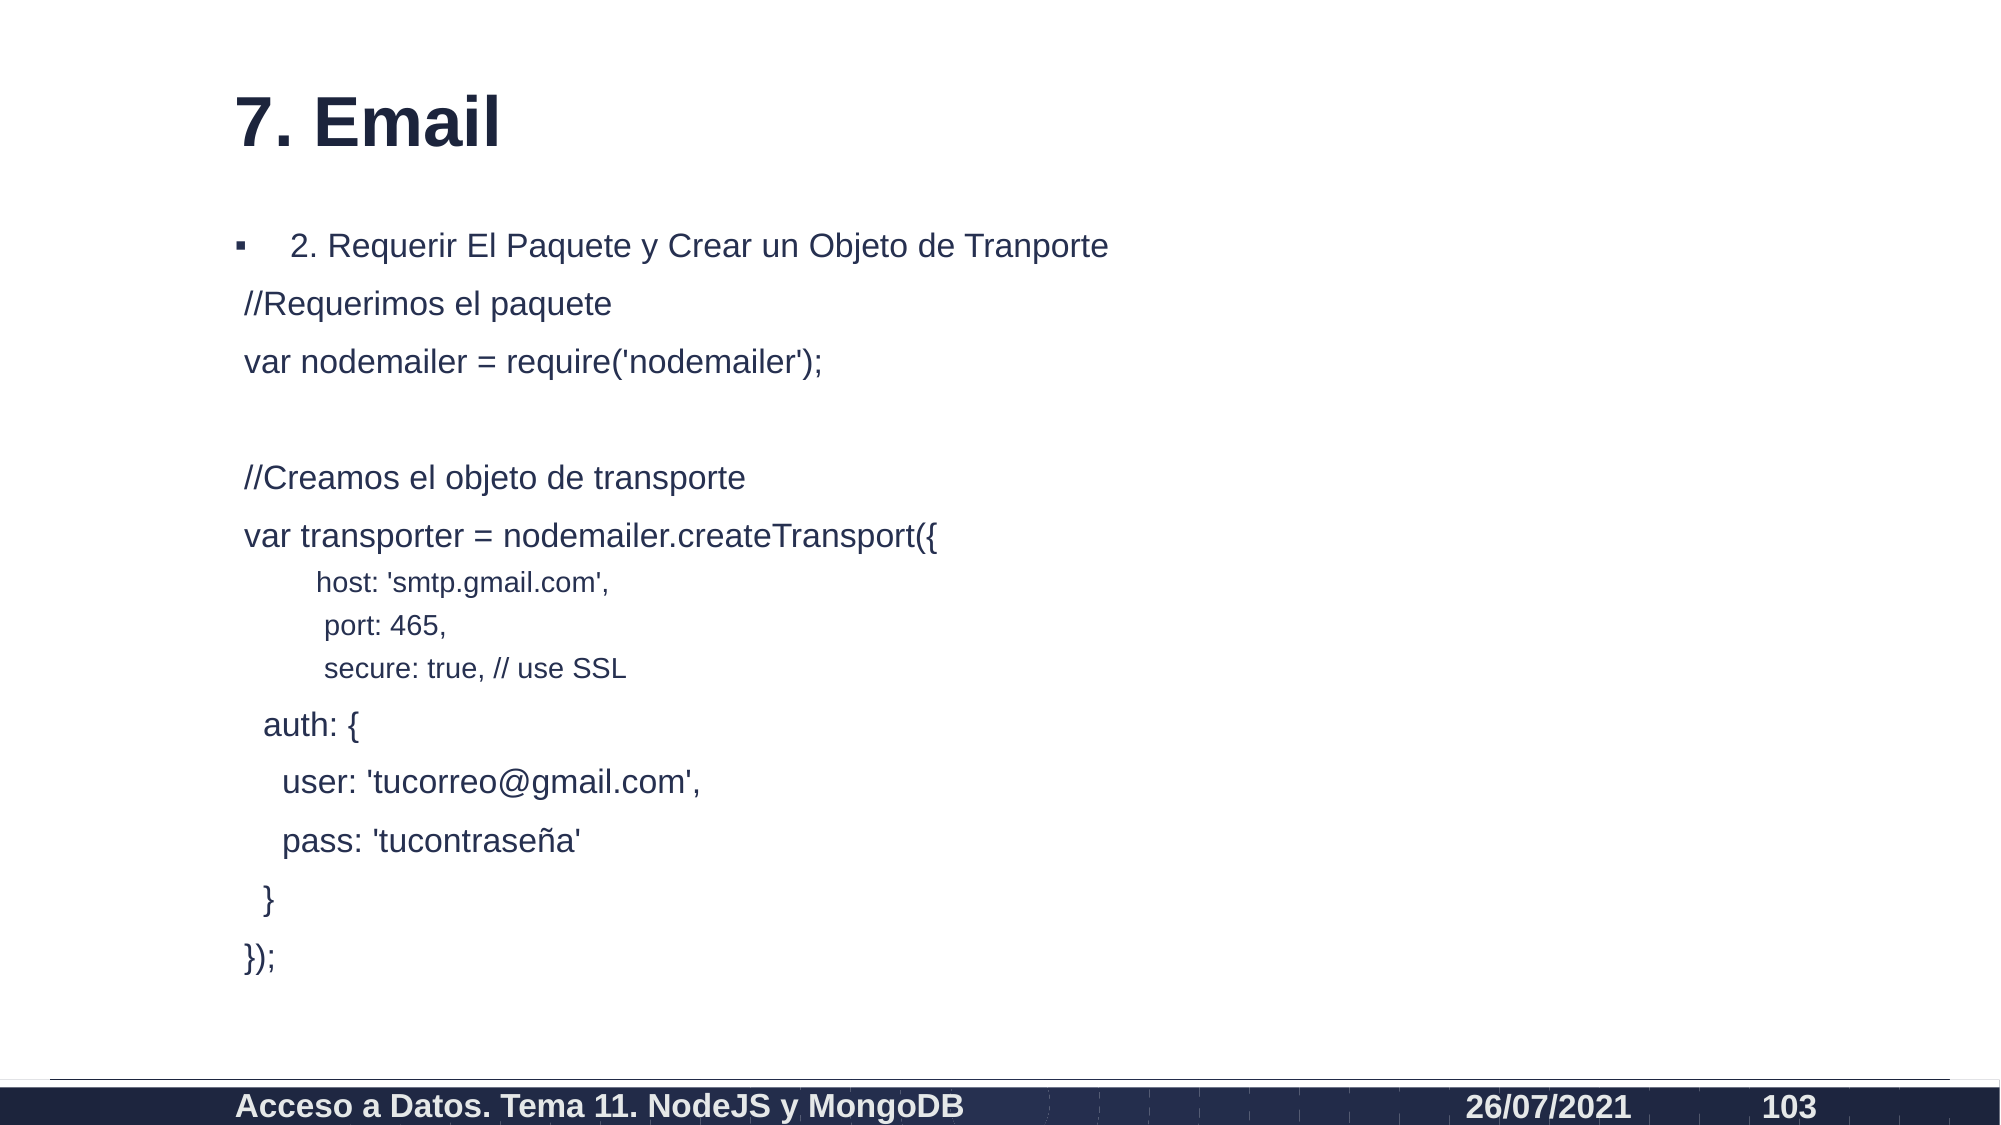

# 7. Email
2. Requerir El Paquete y Crear un Objeto de Tranporte
//Requerimos el paquete
var nodemailer = require('nodemailer');

//Creamos el objeto de transporte
var transporter = nodemailer.createTransport({
 host: 'smtp.gmail.com',
  port: 465,
  secure: true, // use SSL
  auth: {
    user: 'tucorreo@gmail.com',
    pass: 'tucontraseña'
  }
});
Acceso a Datos. Tema 11. NodeJS y MongoDB
26/07/2021
103